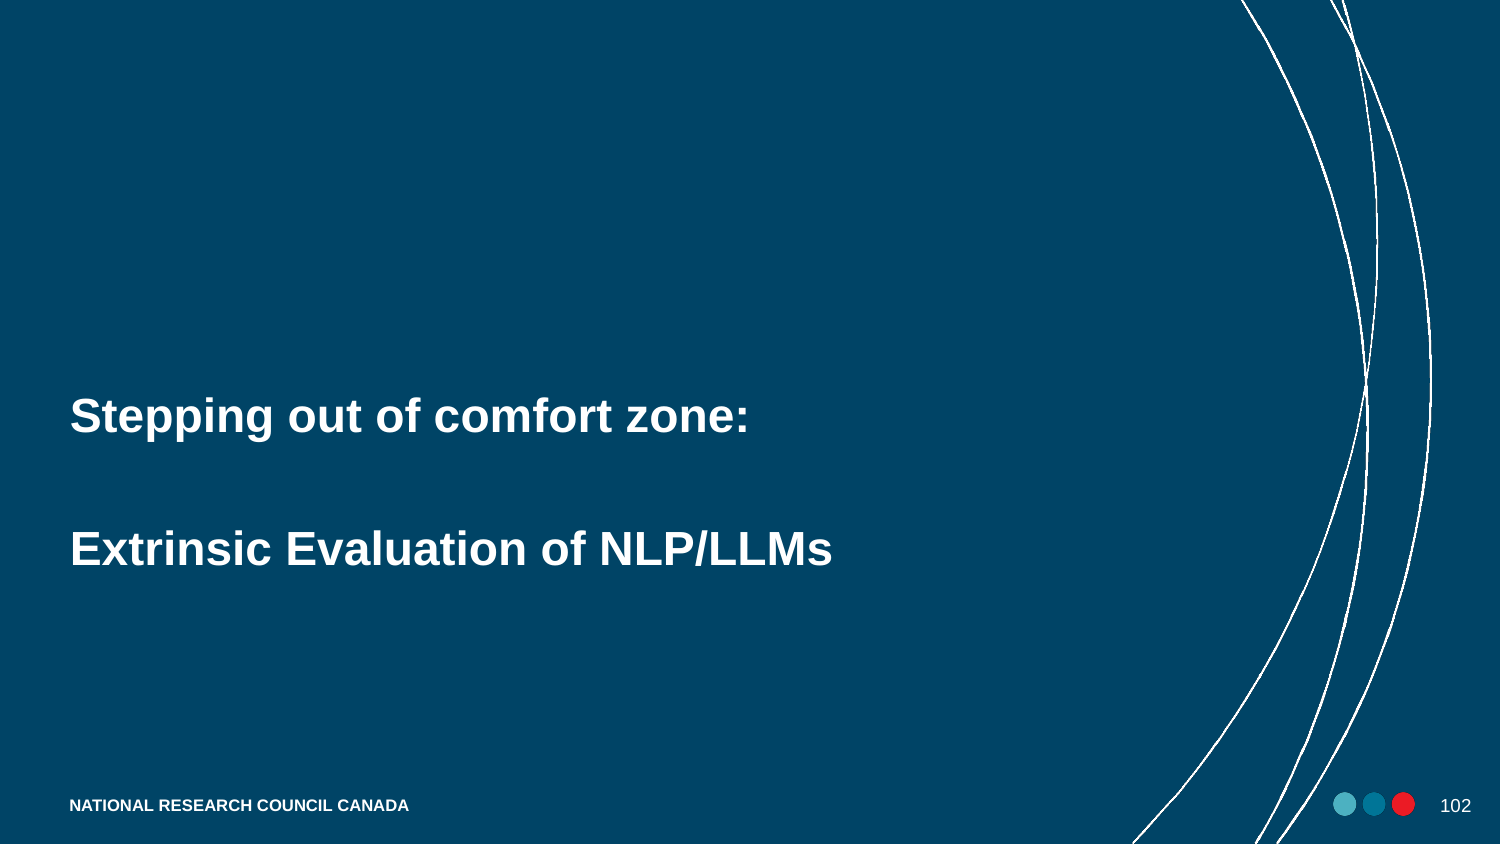

# Stepping out of comfort zone:
Extrinsic Evaluation of NLP/LLMs

NATIONAL RESEARCH COUNCIL CANADA
102